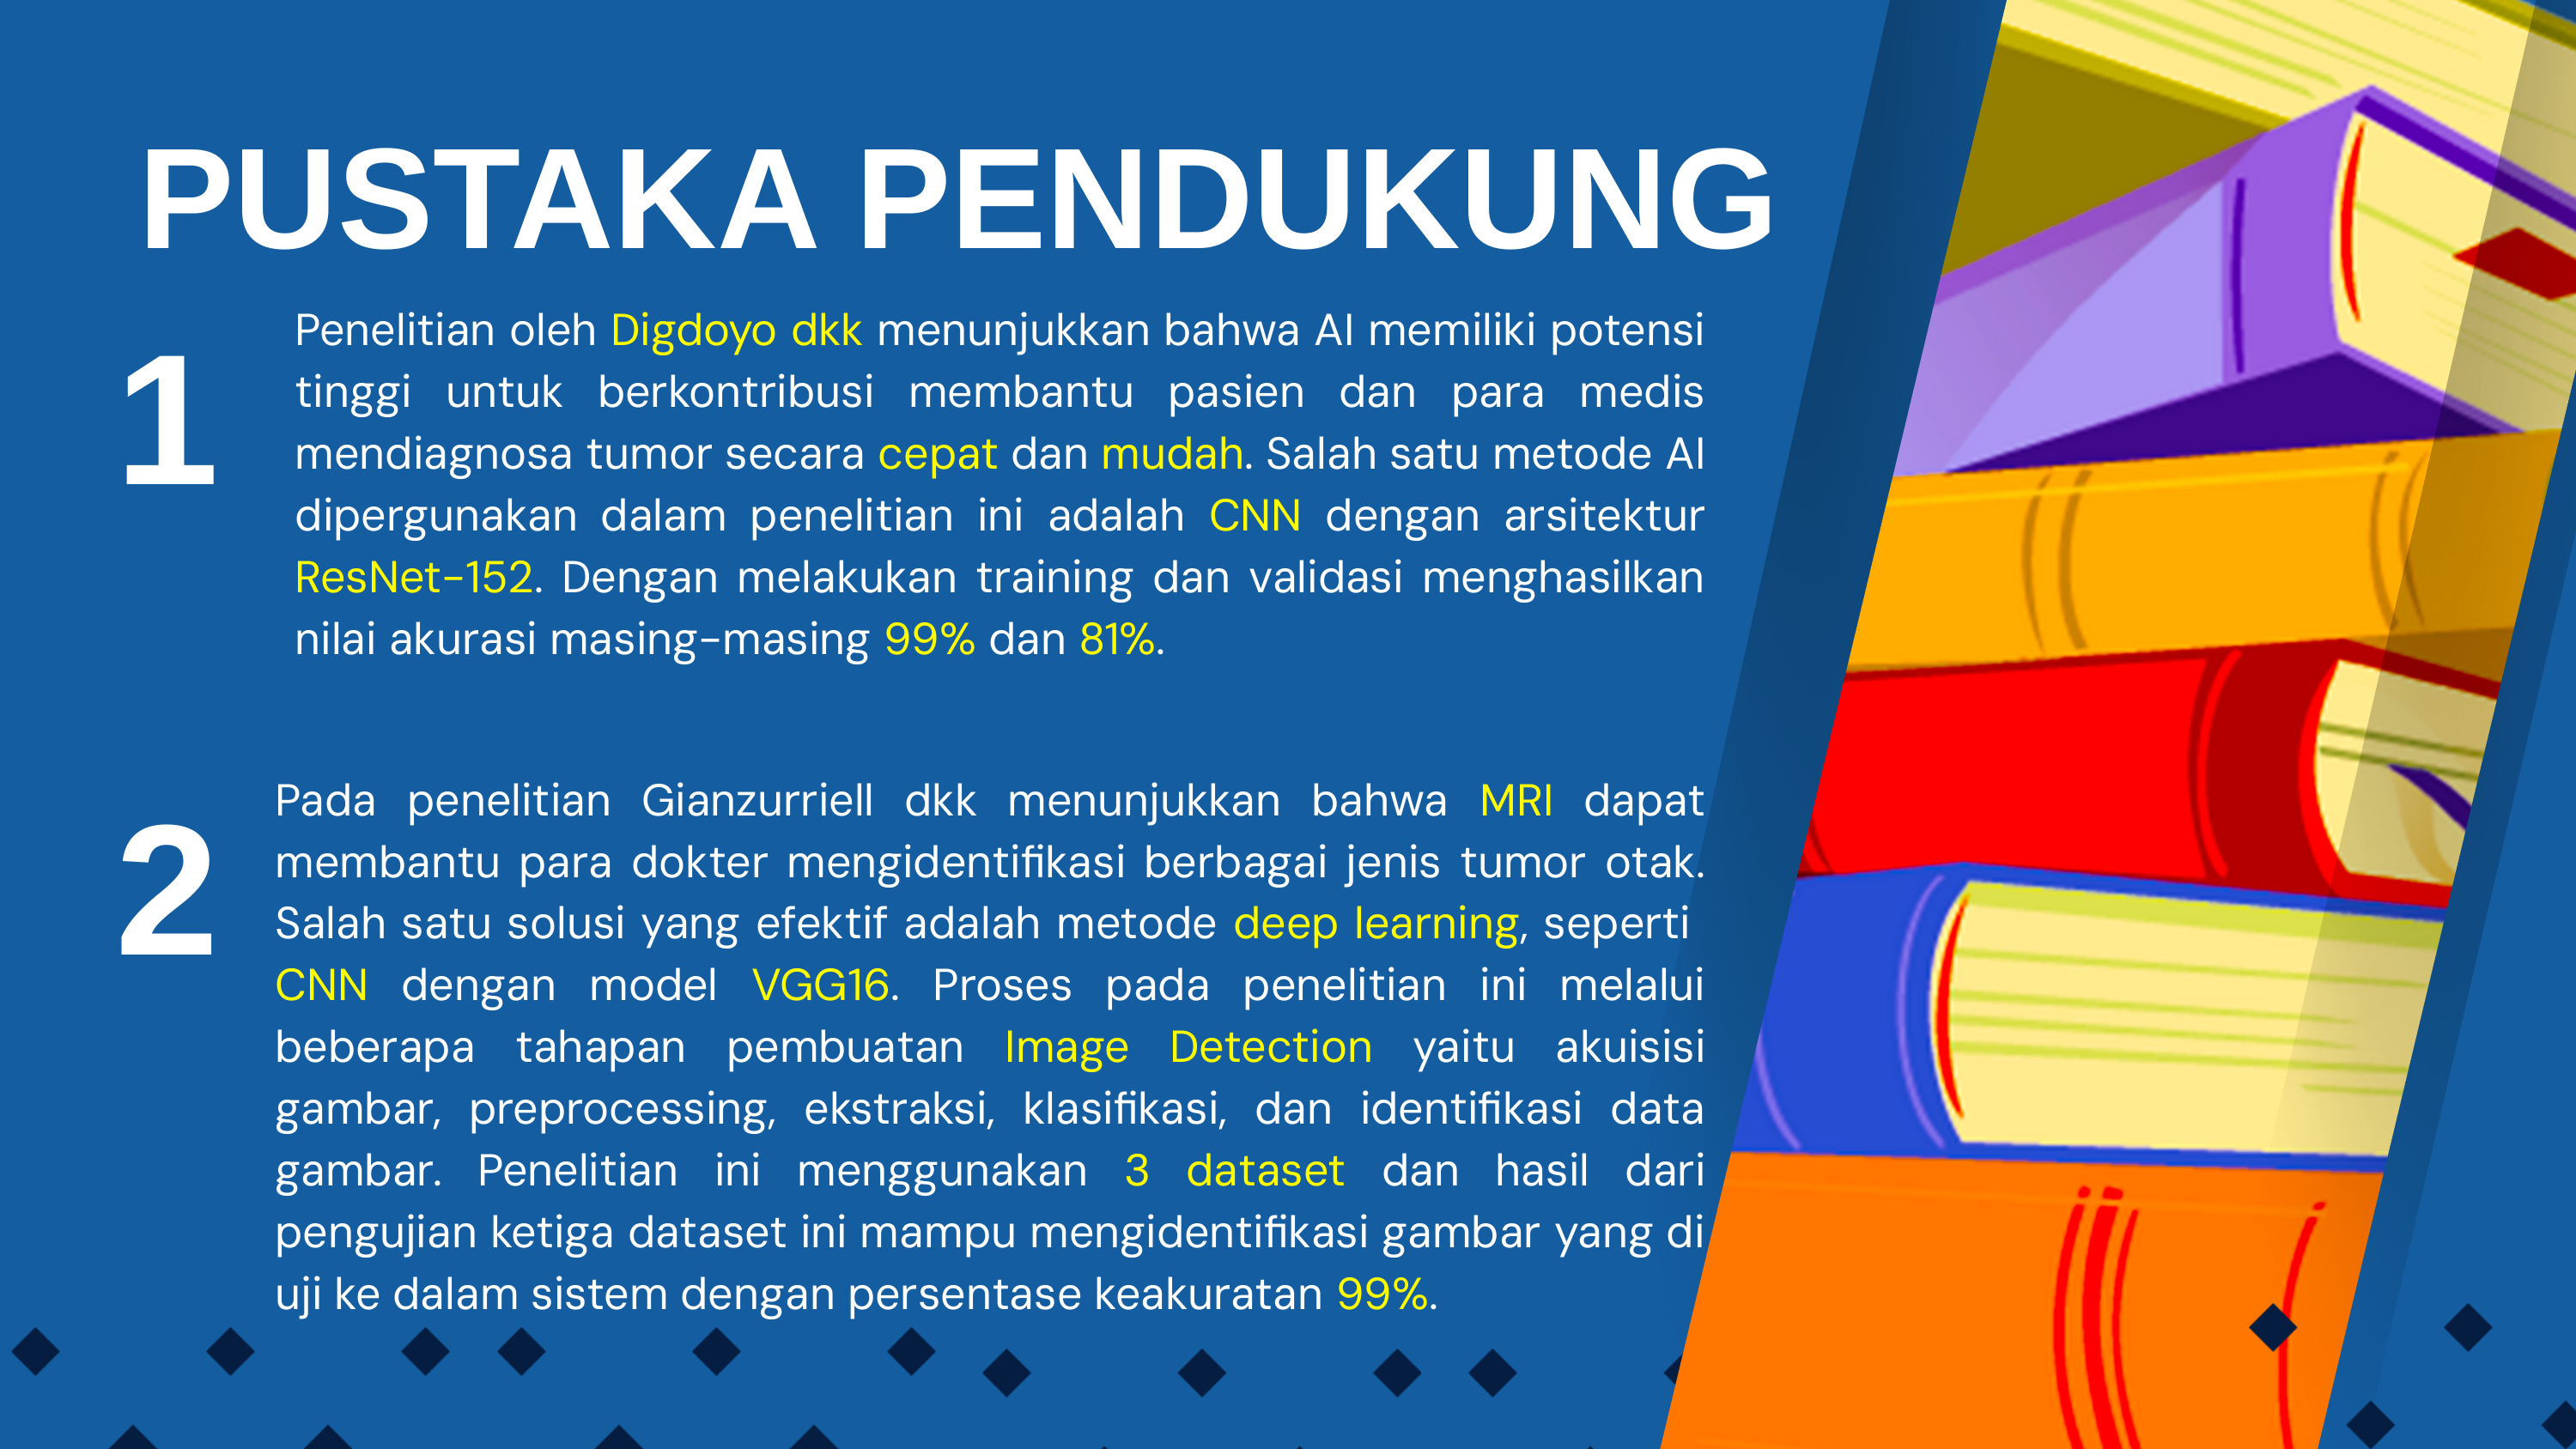

PUSTAKA PENDUKUNG
Penelitian oleh Digdoyo dkk menunjukkan bahwa AI memiliki potensi tinggi untuk berkontribusi membantu pasien dan para medis mendiagnosa tumor secara cepat dan mudah. Salah satu metode AI dipergunakan dalam penelitian ini adalah CNN dengan arsitektur ResNet-152. Dengan melakukan training dan validasi menghasilkan nilai akurasi masing-masing 99% dan 81%.
1

Pada penelitian Gianzurriell dkk menunjukkan bahwa MRI dapat membantu para dokter mengidentifikasi berbagai jenis tumor otak. Salah satu solusi yang efektif adalah metode deep learning, seperti  CNN dengan model VGG16. Proses pada penelitian ini melalui beberapa tahapan pembuatan Image Detection yaitu akuisisi gambar, preprocessing, ekstraksi, klasifikasi, dan identifikasi data gambar. Penelitian ini menggunakan 3 dataset dan hasil dari pengujian ketiga dataset ini mampu mengidentifikasi gambar yang di uji ke dalam sistem dengan persentase keakuratan 99%.
2